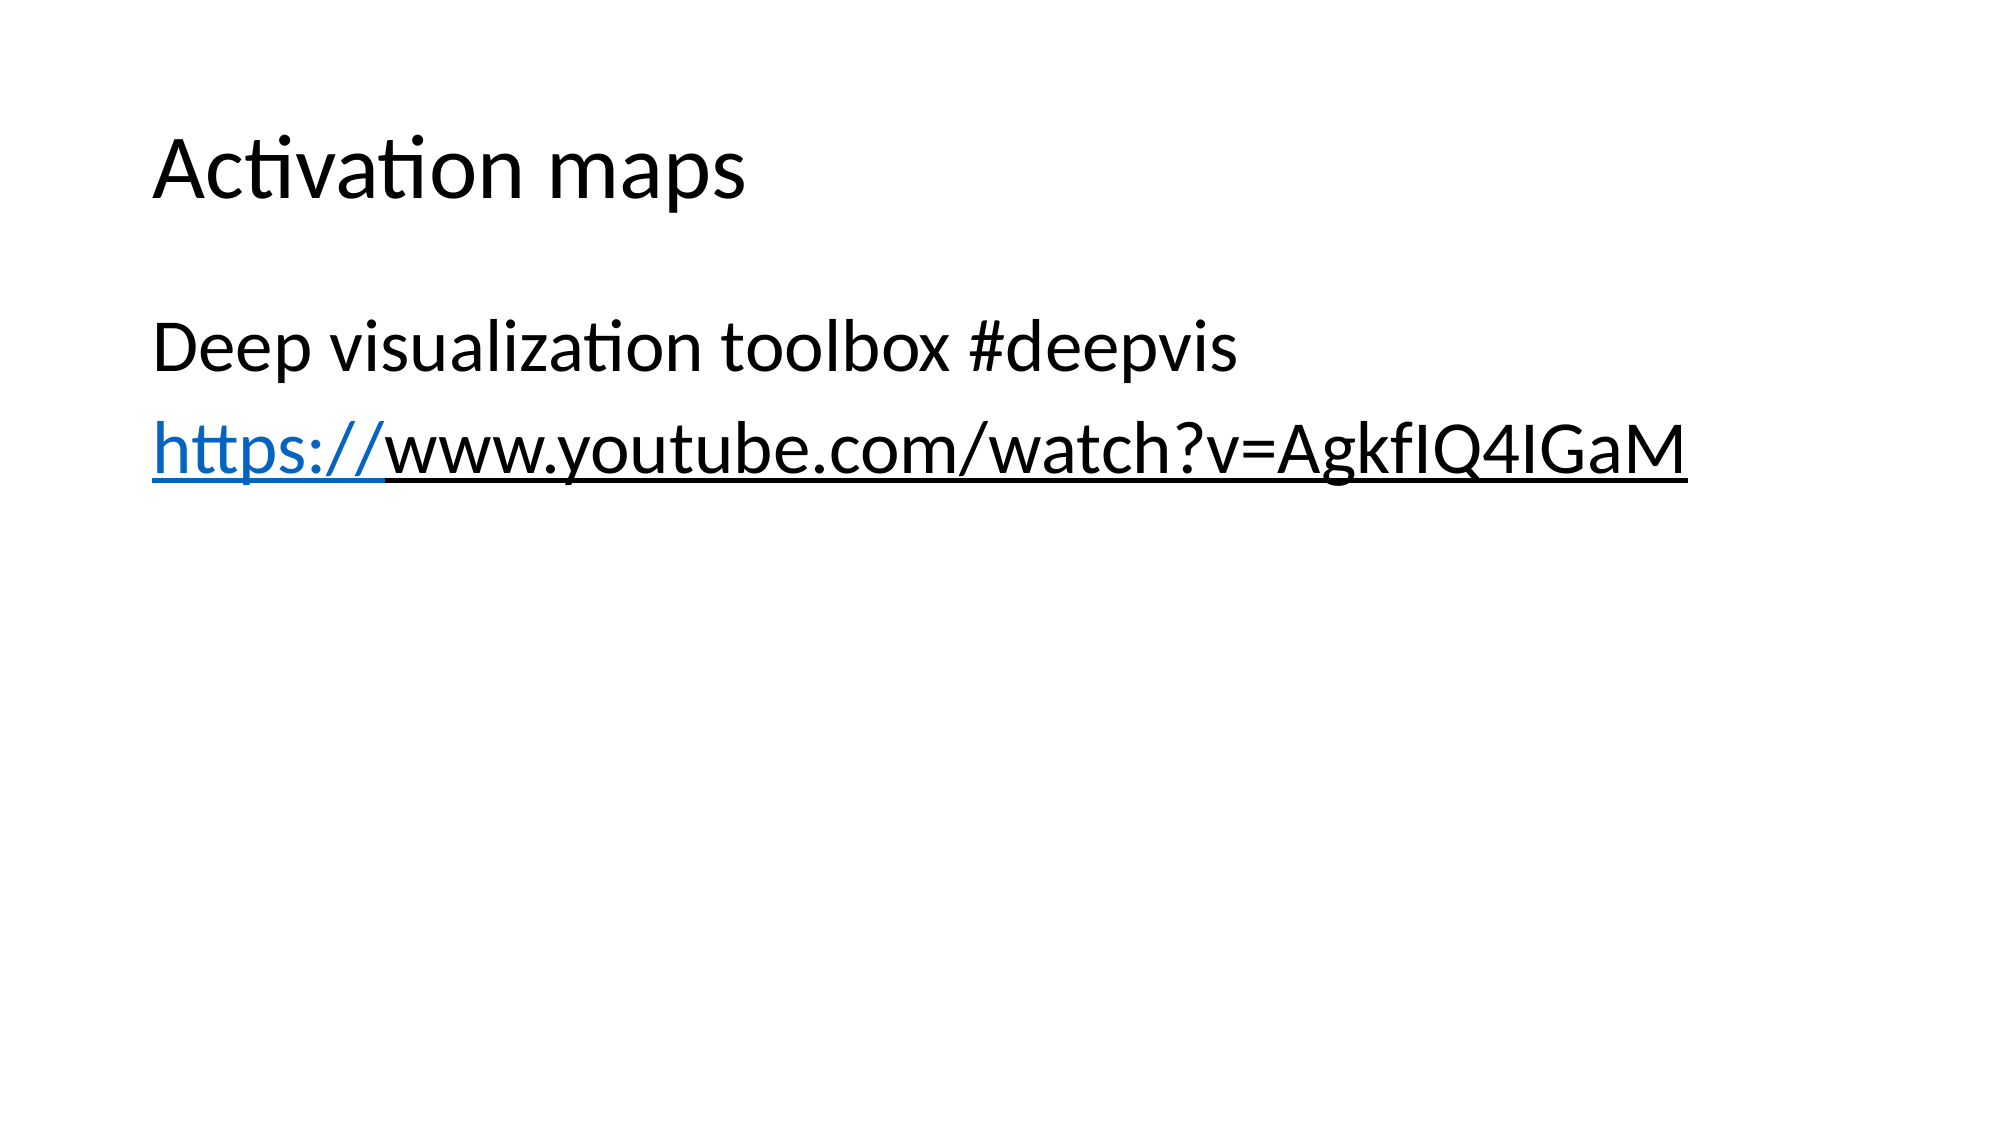

# Activation maps
Deep visualization toolbox #deepvis
https://www.youtube.com/watch?v=AgkfIQ4IGaM